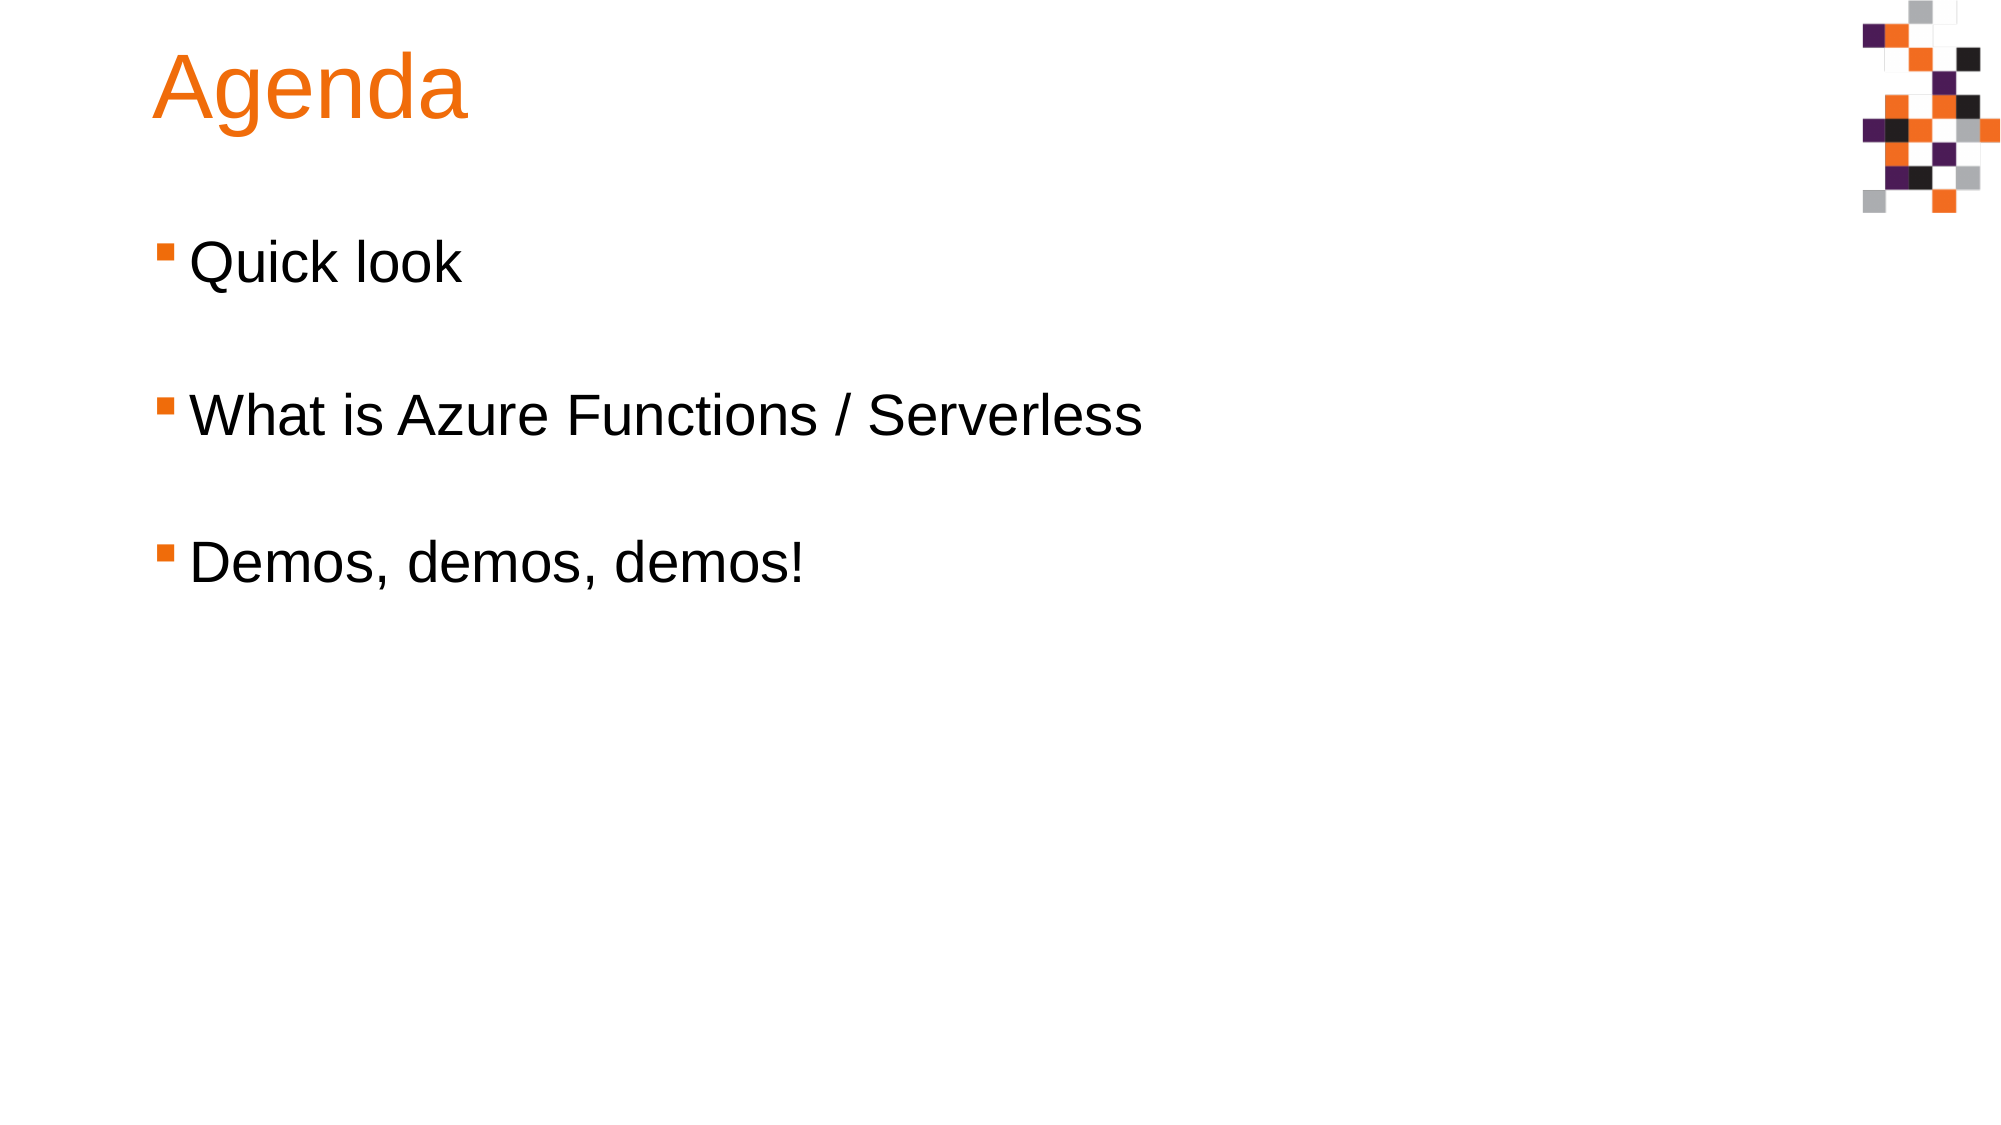

# Agenda
Quick look
What is Azure Functions / Serverless
Demos, demos, demos!